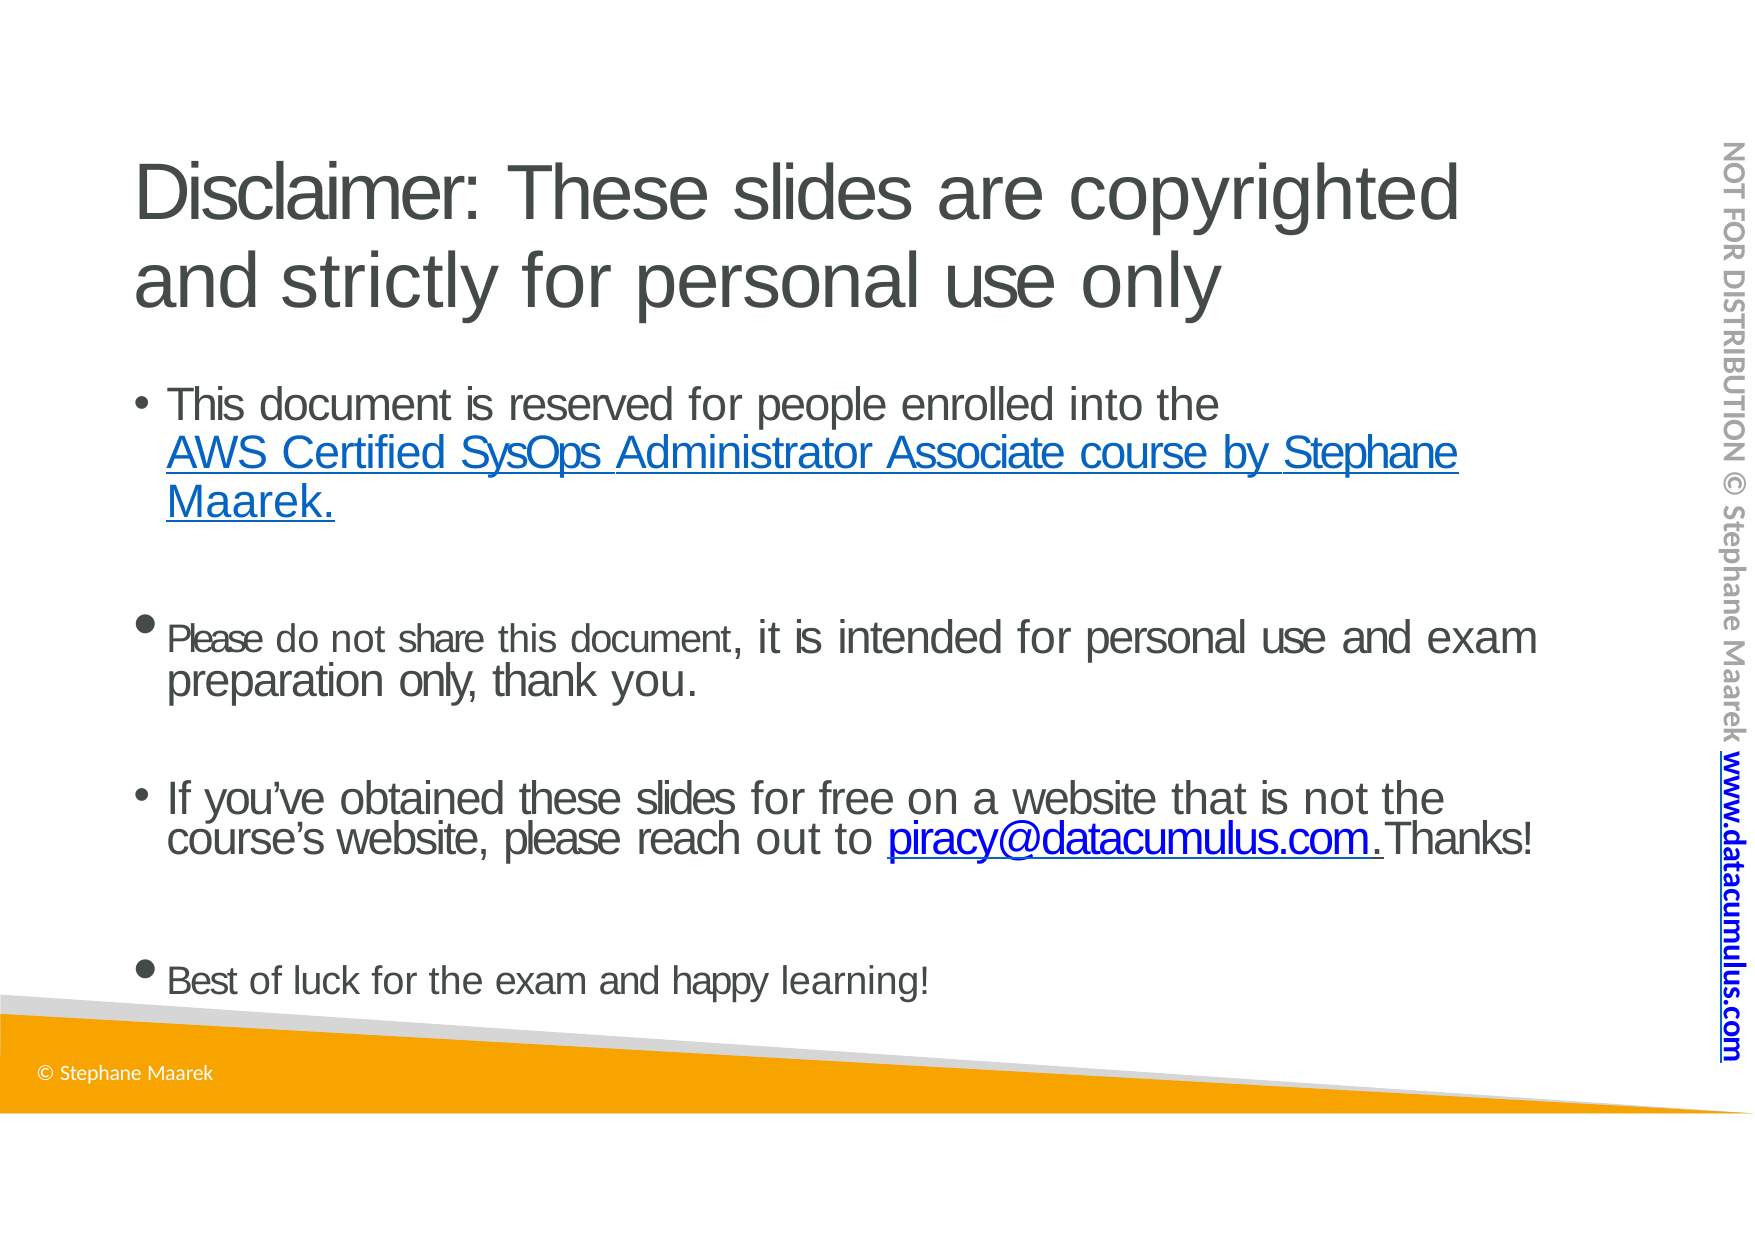

# Disclaimer: These slides are copyrighted and strictly for personal use only
NOT FOR DISTRIBUTION © Stephane Maarek www.datacumulus.com
This document is reserved for people enrolled into the
AWS Certified SysOps Administrator Associate course by Stephane Maarek.

Please do not share this document, it is intended for personal use and exam preparation only, thank you.

If you’ve obtained these slides for free on a website that is not the course’s website, please reach out to piracy@datacumulus.com.Thanks!

Best of luck for the exam and happy learning!
© Stephane Maarek